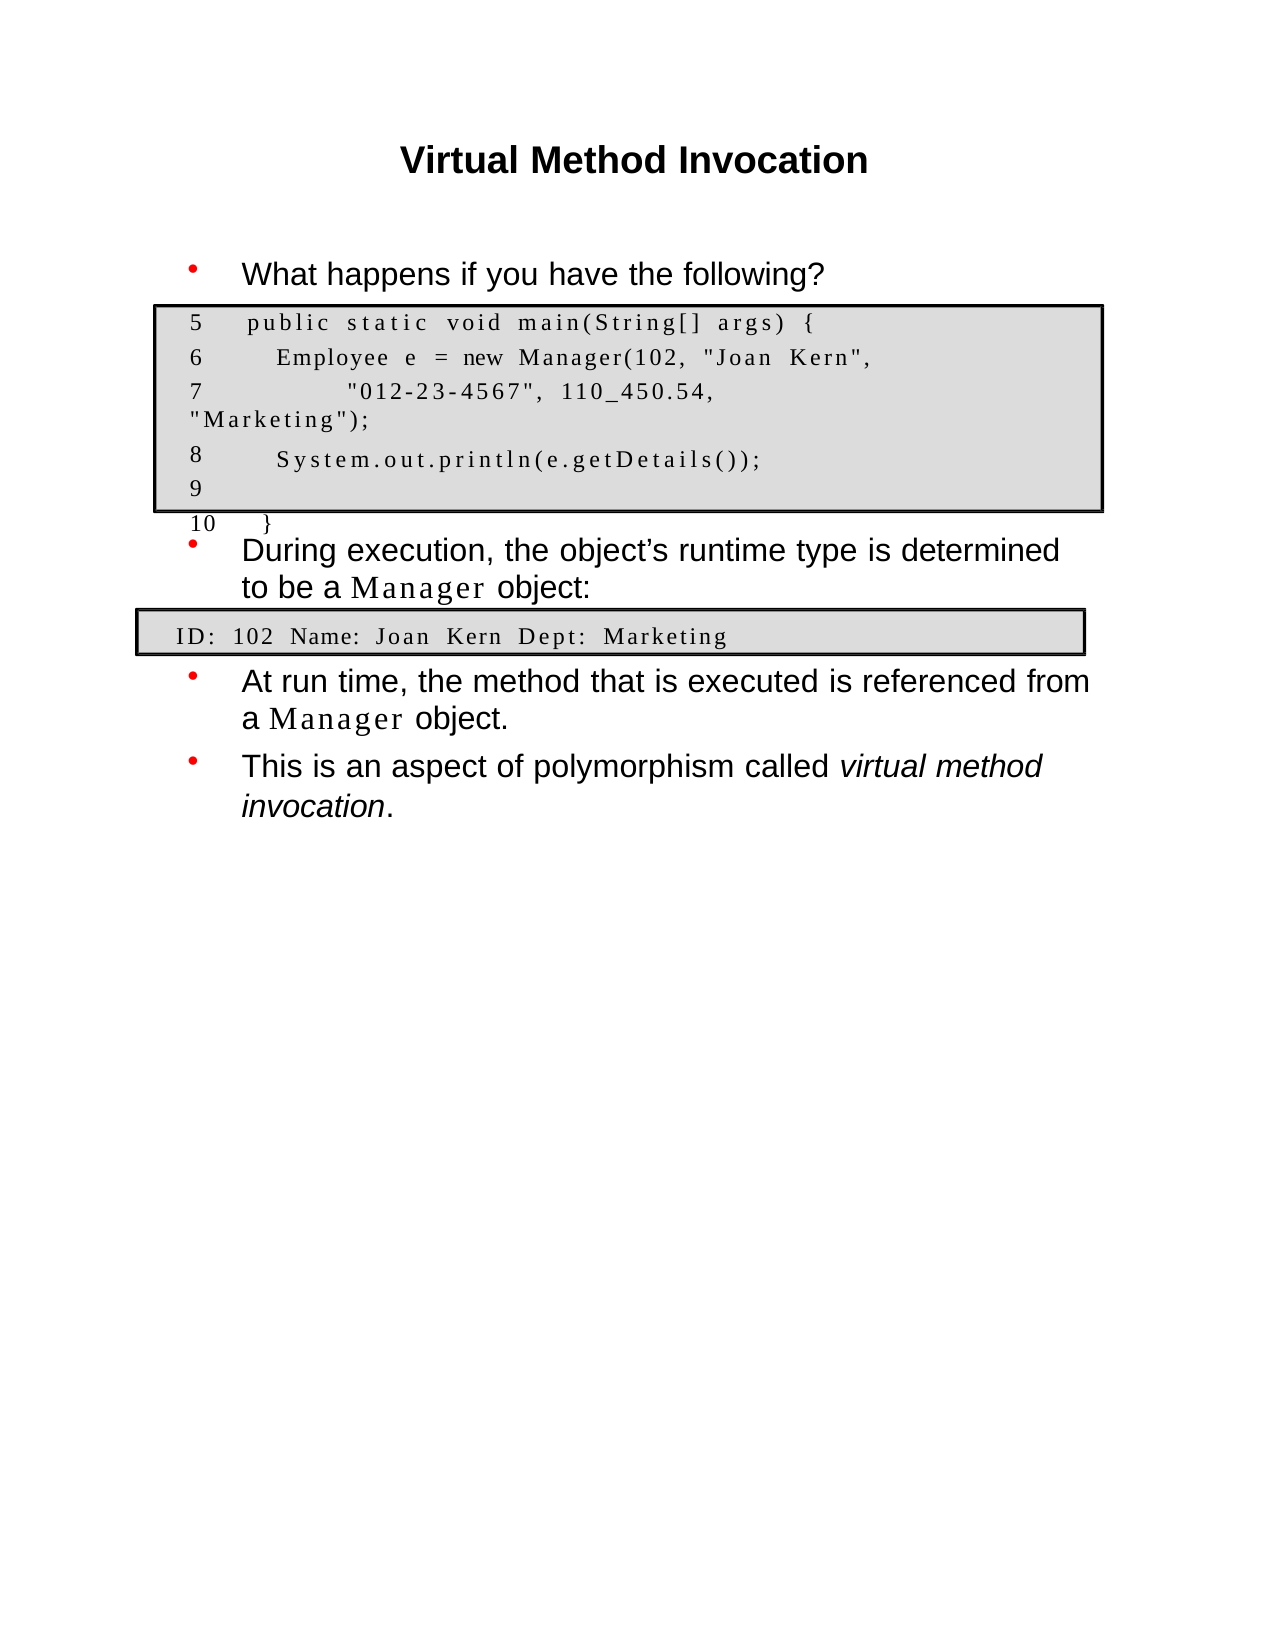

Virtual Method Invocation
What happens if you have the following?
public static void main(String[] args) {
Employee e = new Manager(102, "Joan Kern",
7	"012-23-4567", 110_450.54, "Marketing");
8
9
10	}

System.out.println(e.getDetails());
During execution, the object’s runtime type is determined to be a Manager object:
ID: 102 Name: Joan Kern Dept: Marketing
At run time, the method that is executed is referenced from a Manager object.
This is an aspect of polymorphism called virtual method invocation.